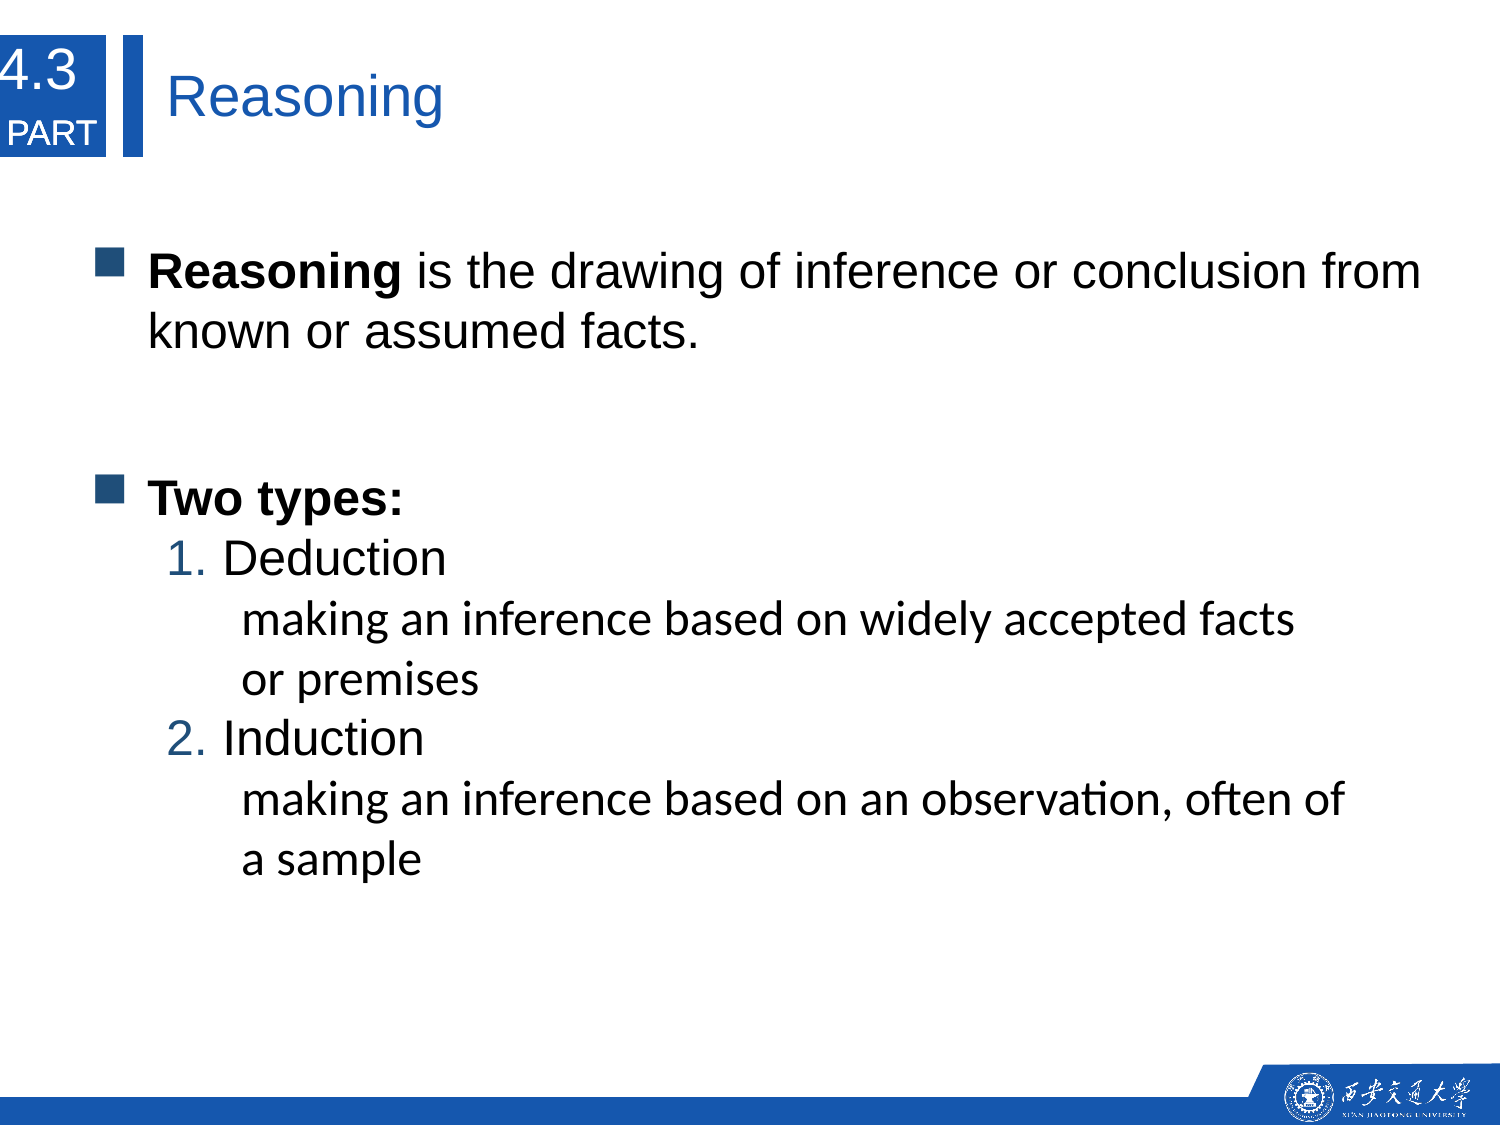

4.3

Reasoning
PART
PART
PART
Reasoning is the drawing of inference or conclusion from known or assumed facts.
Two types:
Deduction
making an inference based on widely accepted facts or premises
Induction
making an inference based on an observation, often of a sample